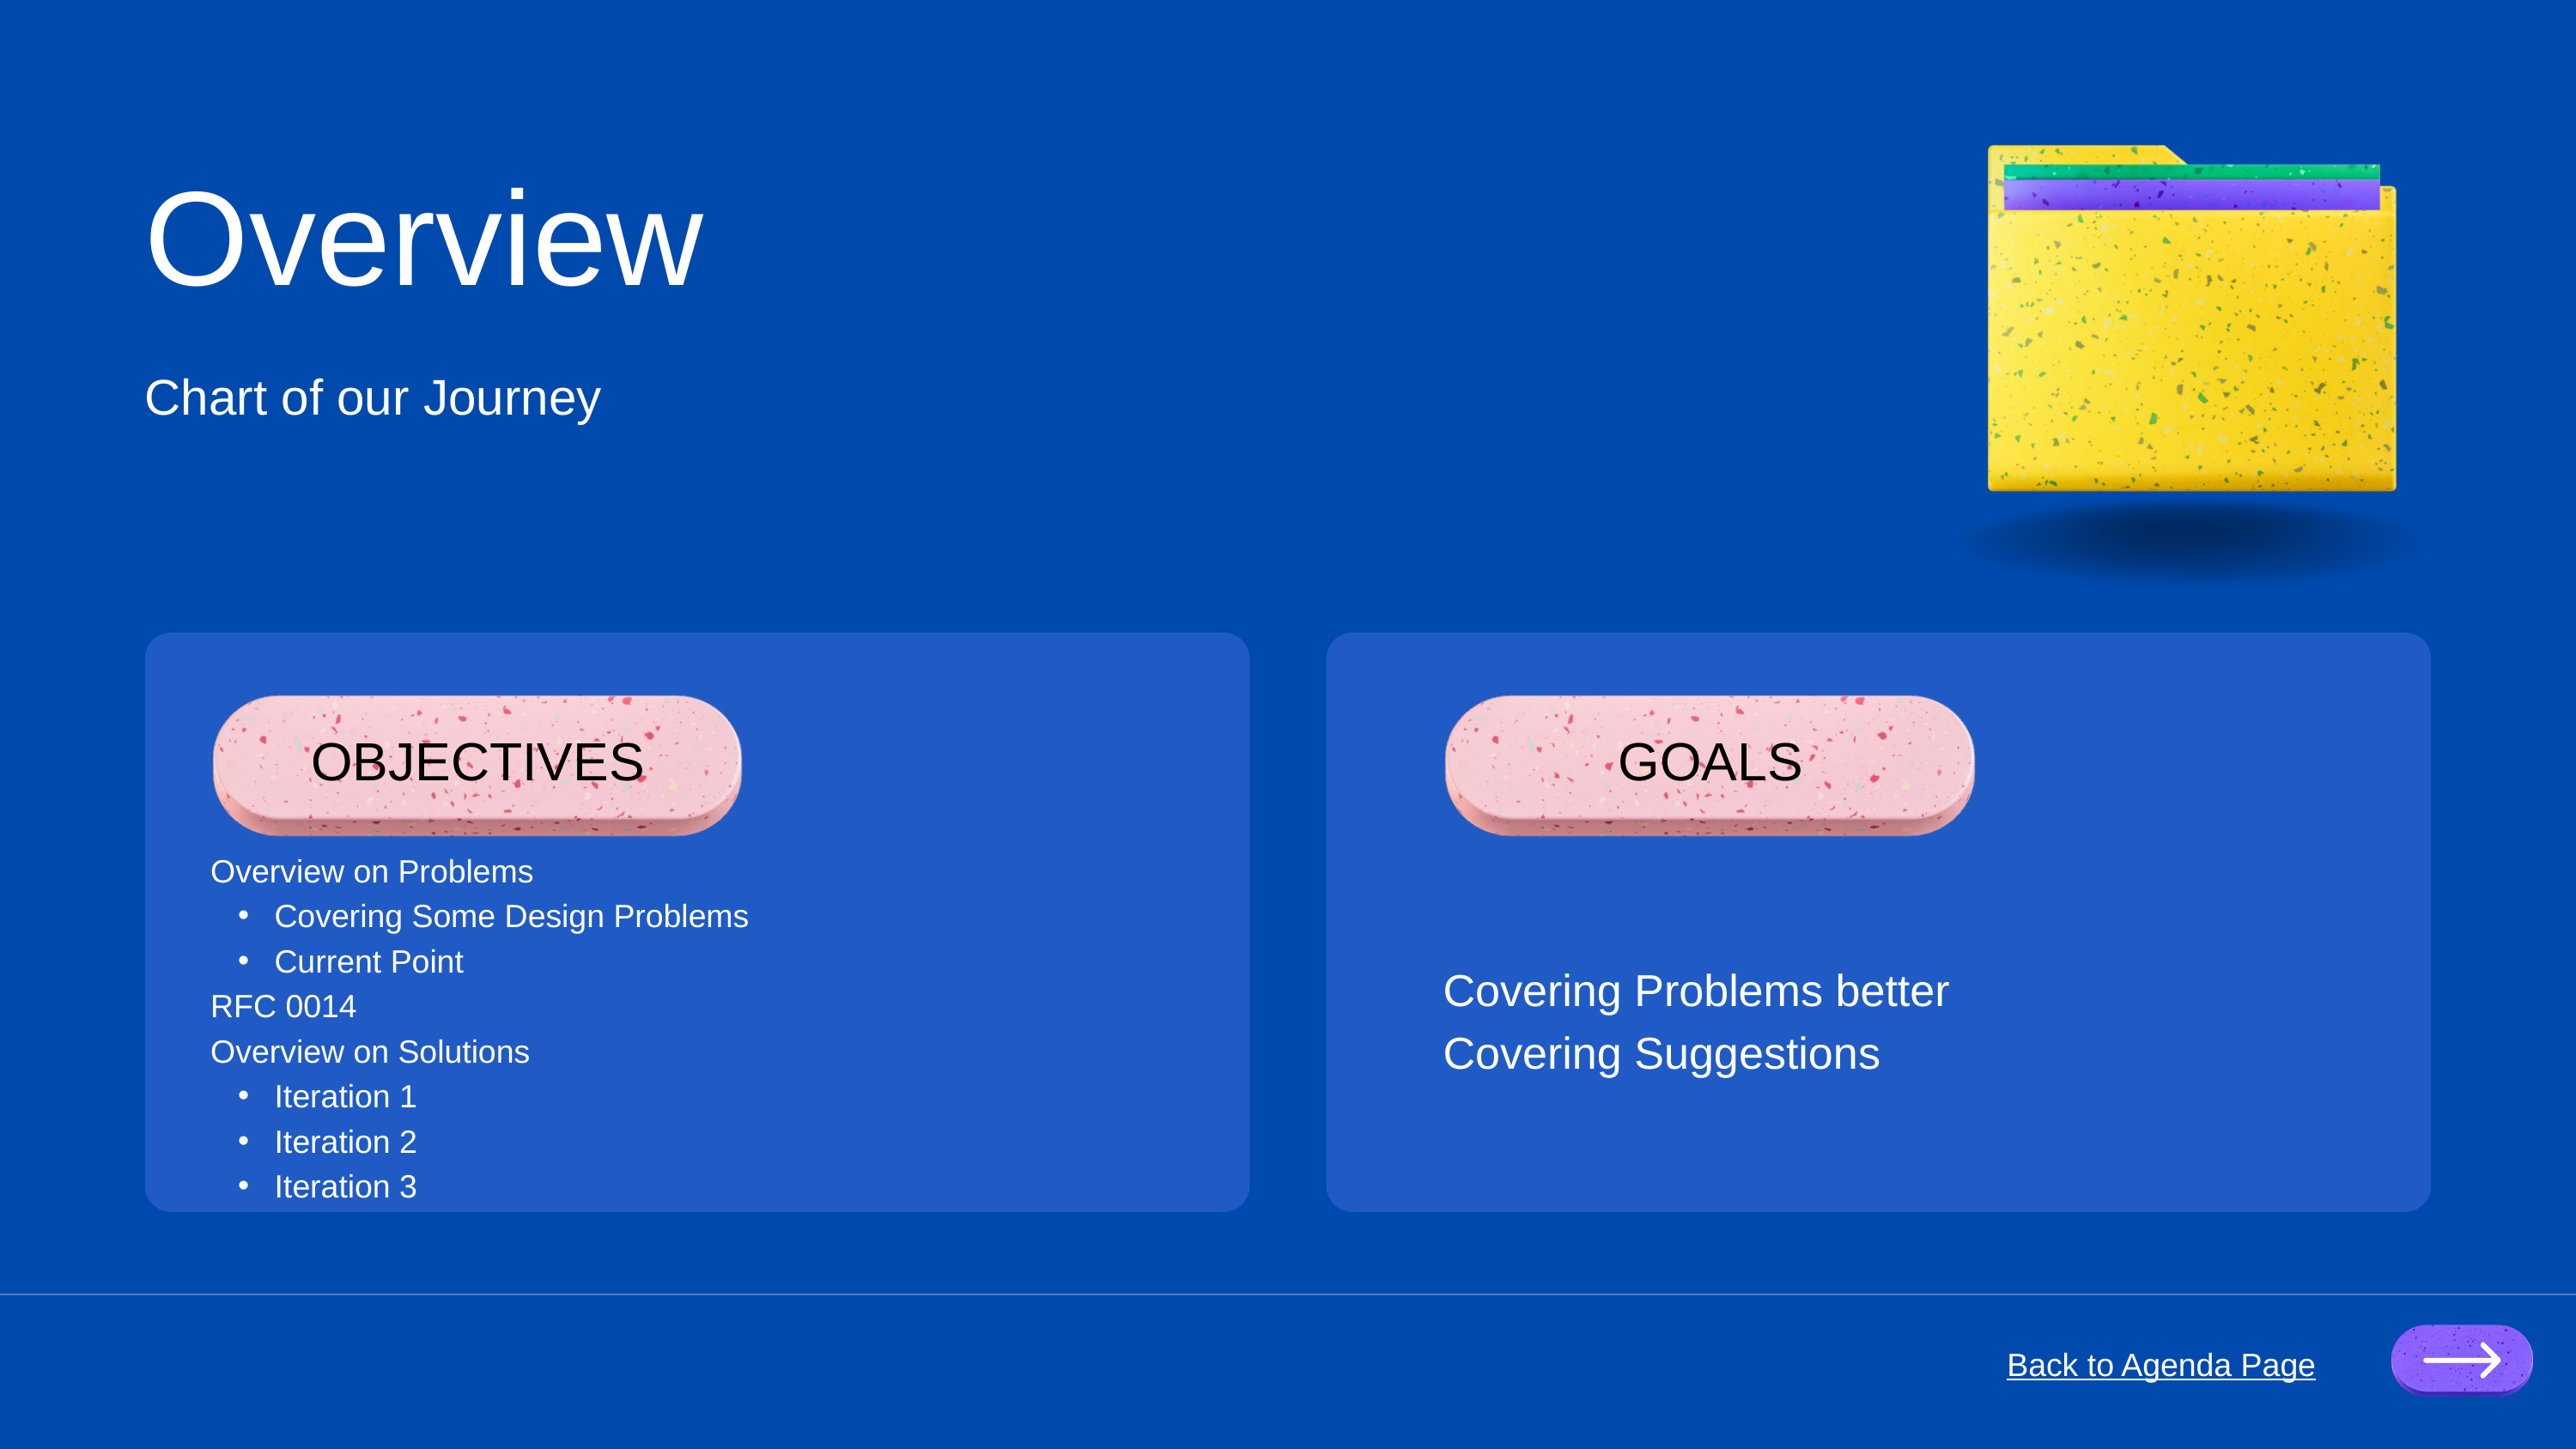

Overview
Chart of our Journey

OBJECTIVES
GOALS
Overview on Problems
 Covering Some Design Problems
 Current Point
RFC 0014
Overview on Solutions
 Iteration 1
 Iteration 2
 Iteration 3

Covering Problems better
Covering Suggestions

Back to Agenda Page